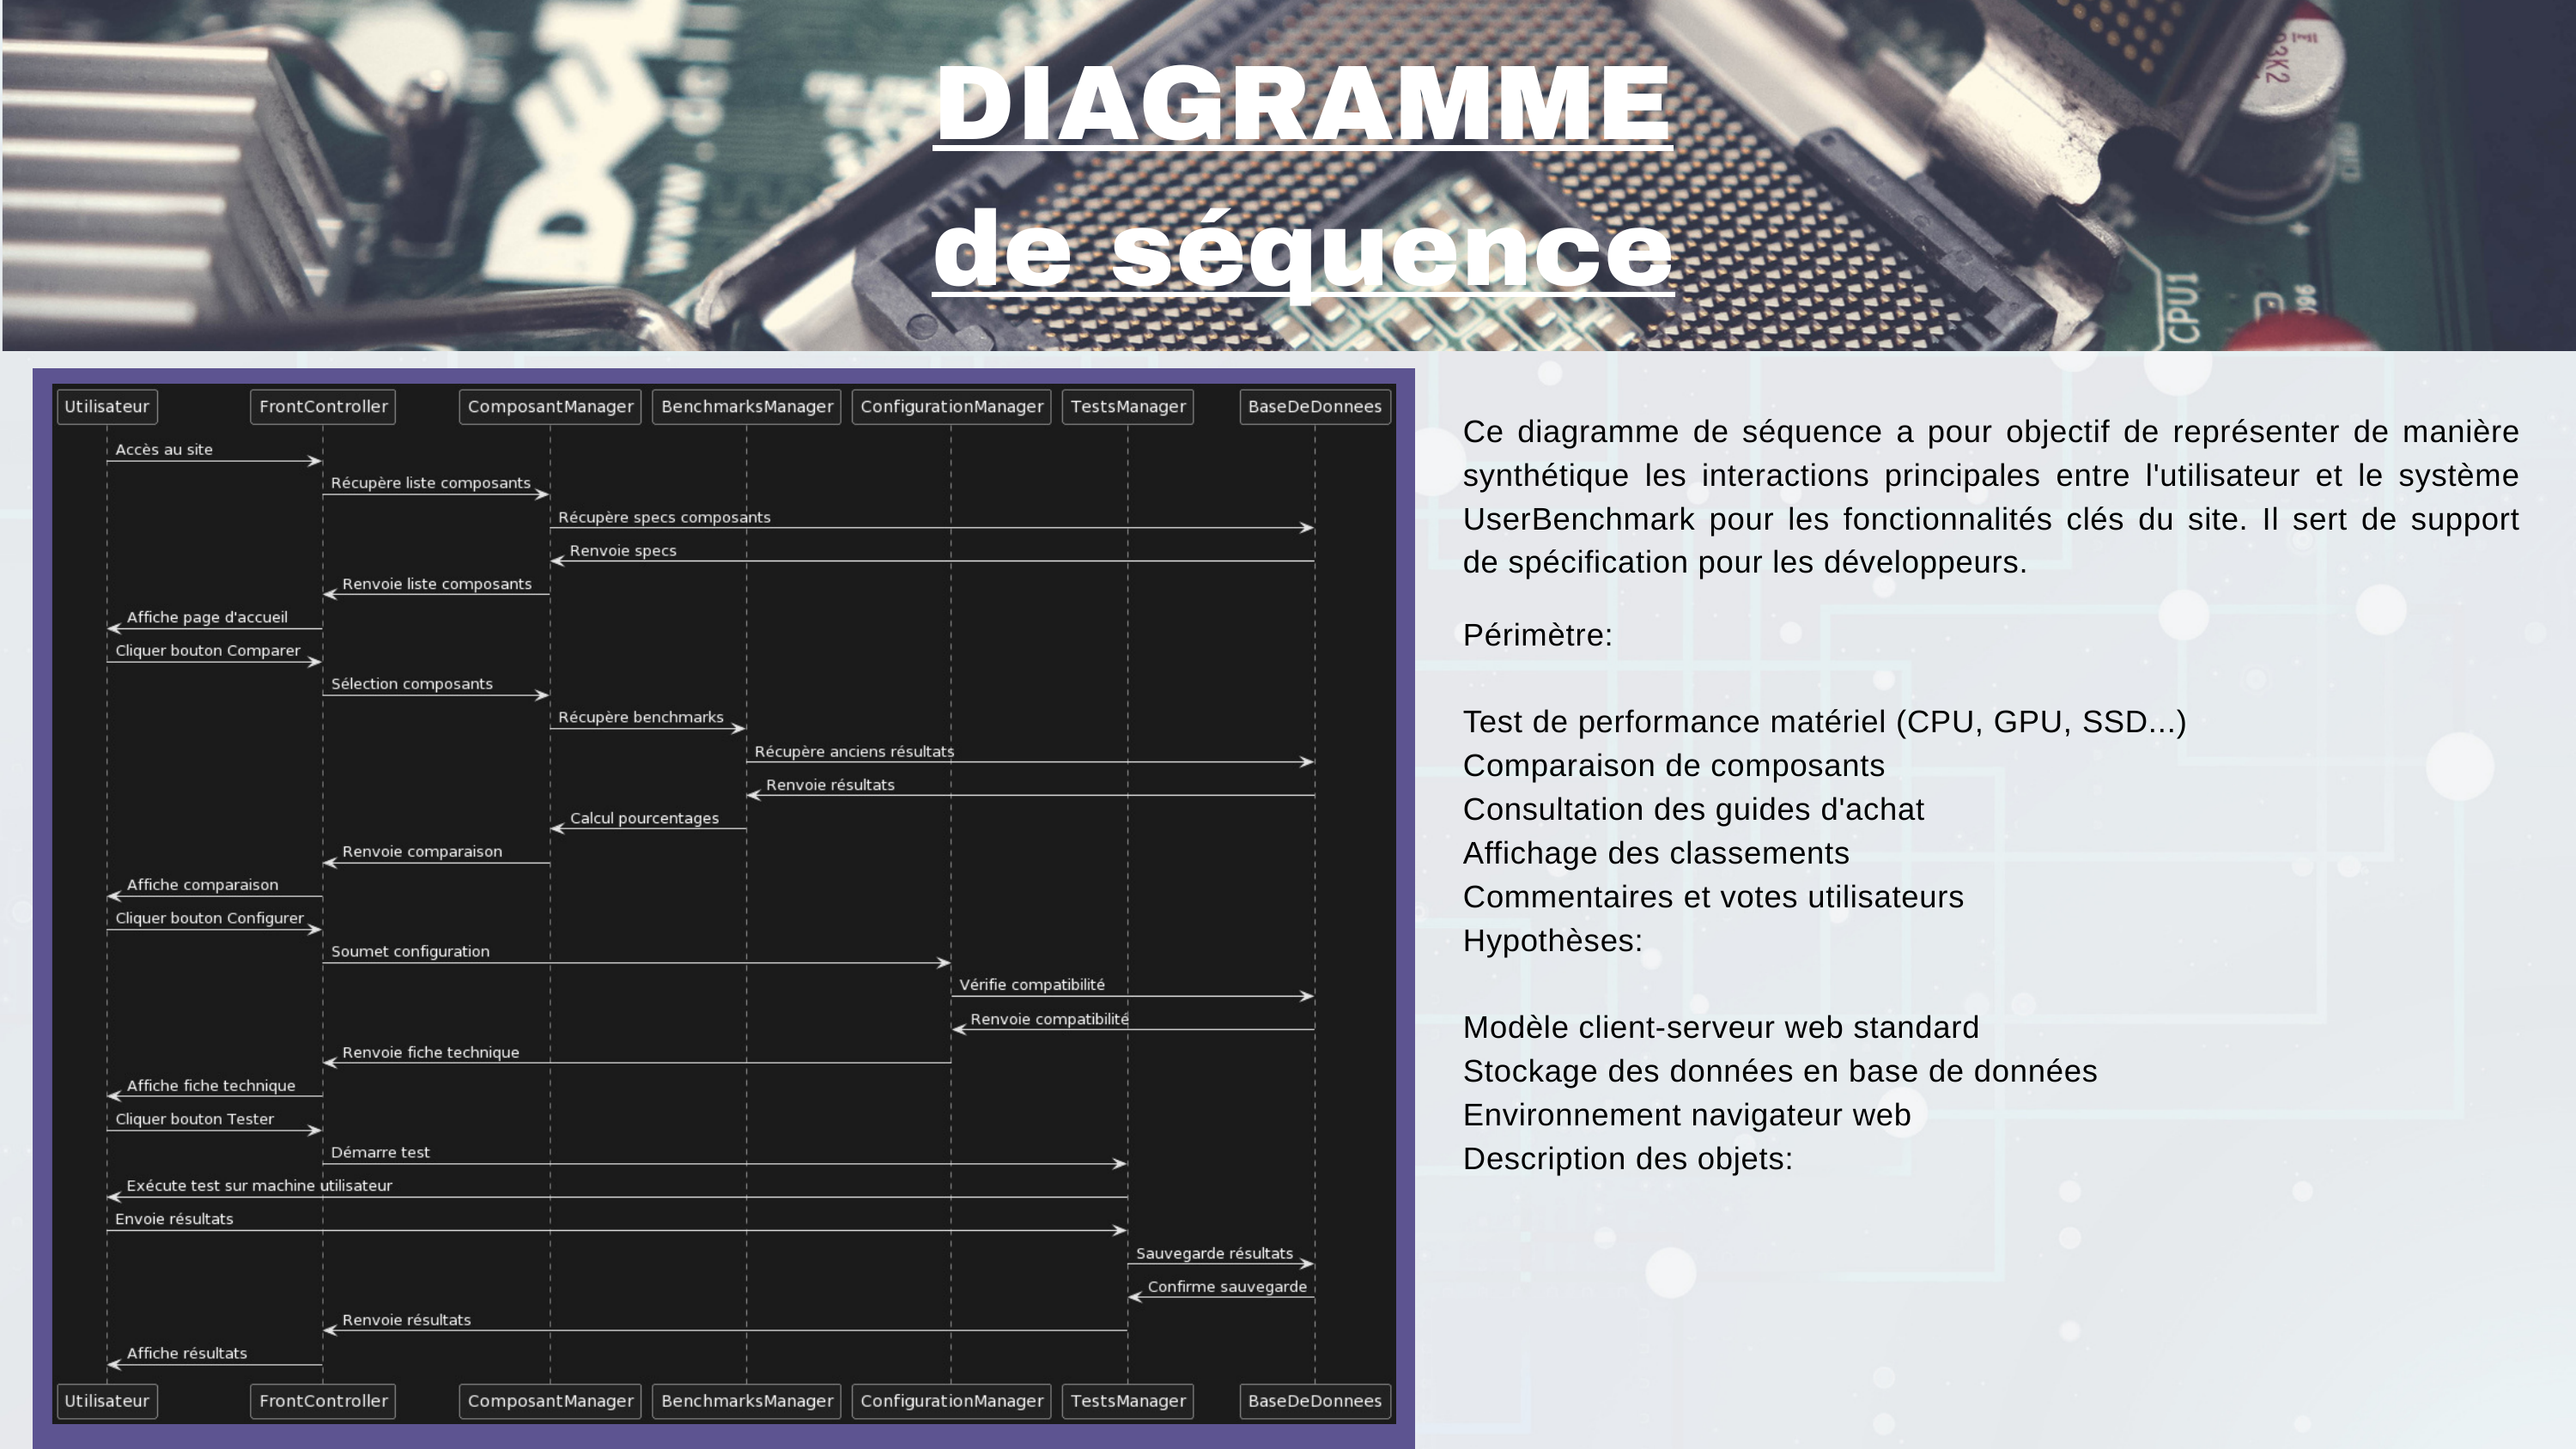

DIAGRAMME
de séquence

Ce diagramme de séquence a pour objectif de représenter de manière synthétique les interactions principales entre l'utilisateur et le système UserBenchmark pour les fonctionnalités clés du site. Il sert de support de spécification pour les développeurs.
Périmètre:

Test de performance matériel (CPU, GPU, SSD...)
Comparaison de composants
Consultation des guides d'achat
Affichage des classements
Commentaires et votes utilisateurs
Hypothèses:

Modèle client-serveur web standard
Stockage des données en base de données
Environnement navigateur web
Description des objets: